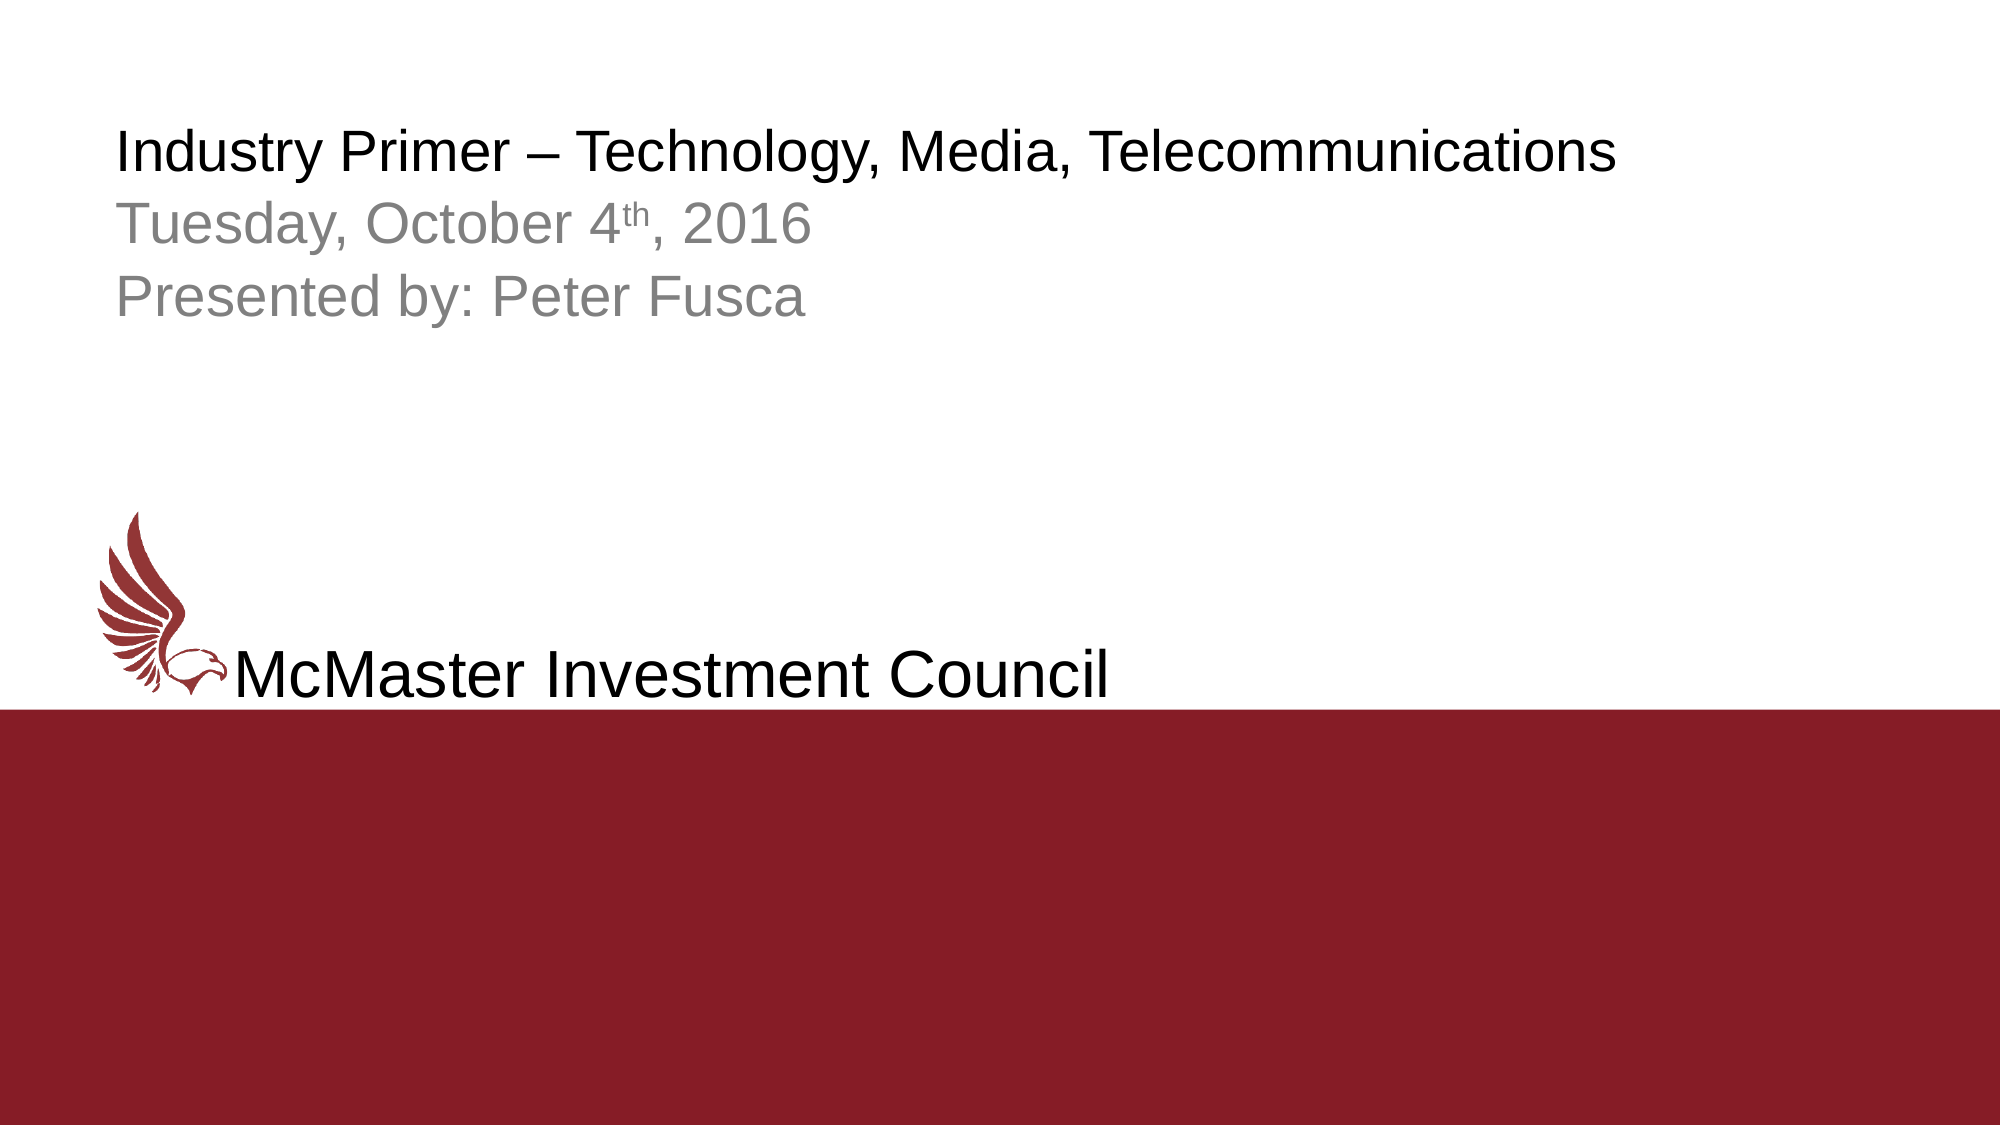

Industry Primer – Technology, Media, Telecommunications
Tuesday, October 4th, 2016
Presented by: Peter Fusca